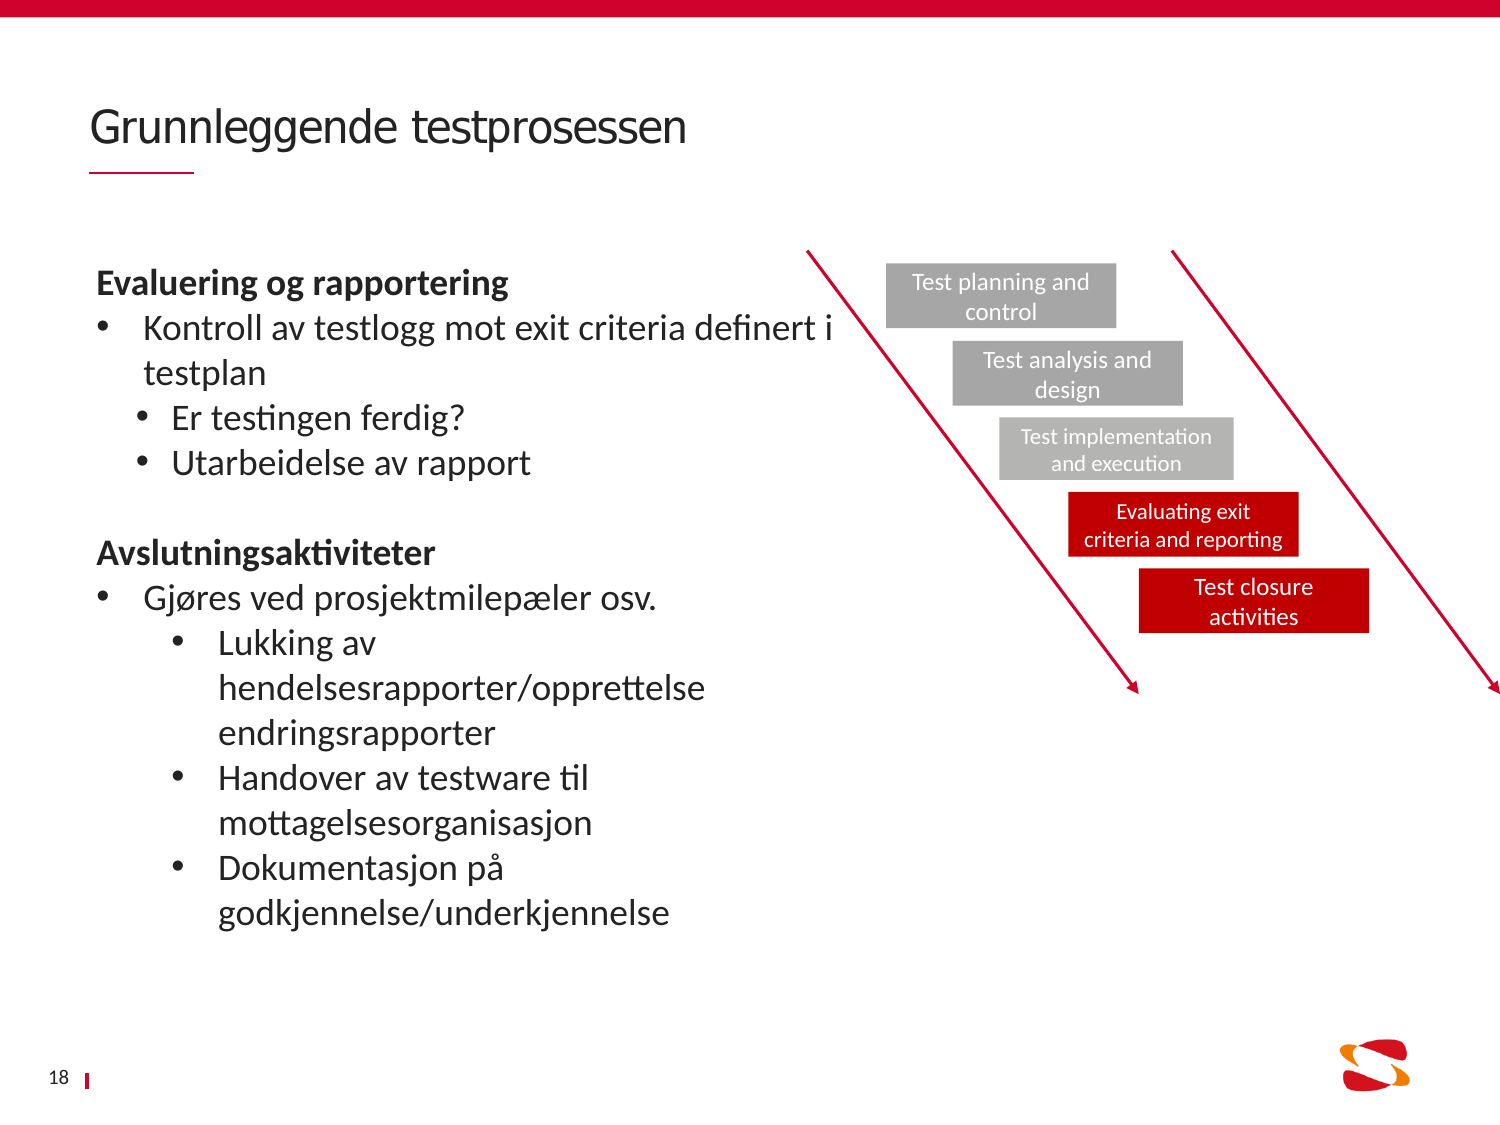

# Grunnleggende testprosessen
Evaluering og rapportering
Kontroll av testlogg mot exit criteria definert i testplan
Er testingen ferdig?
Utarbeidelse av rapport

Avslutningsaktiviteter
Gjøres ved prosjektmilepæler osv.
Lukking av hendelsesrapporter/opprettelse endringsrapporter
Handover av testware til mottagelsesorganisasjon
Dokumentasjon på godkjennelse/underkjennelse
Test analysis and design
Test implementation and execution
Evaluating exit criteria and reporting
Test closure activities
Test planning and control

18